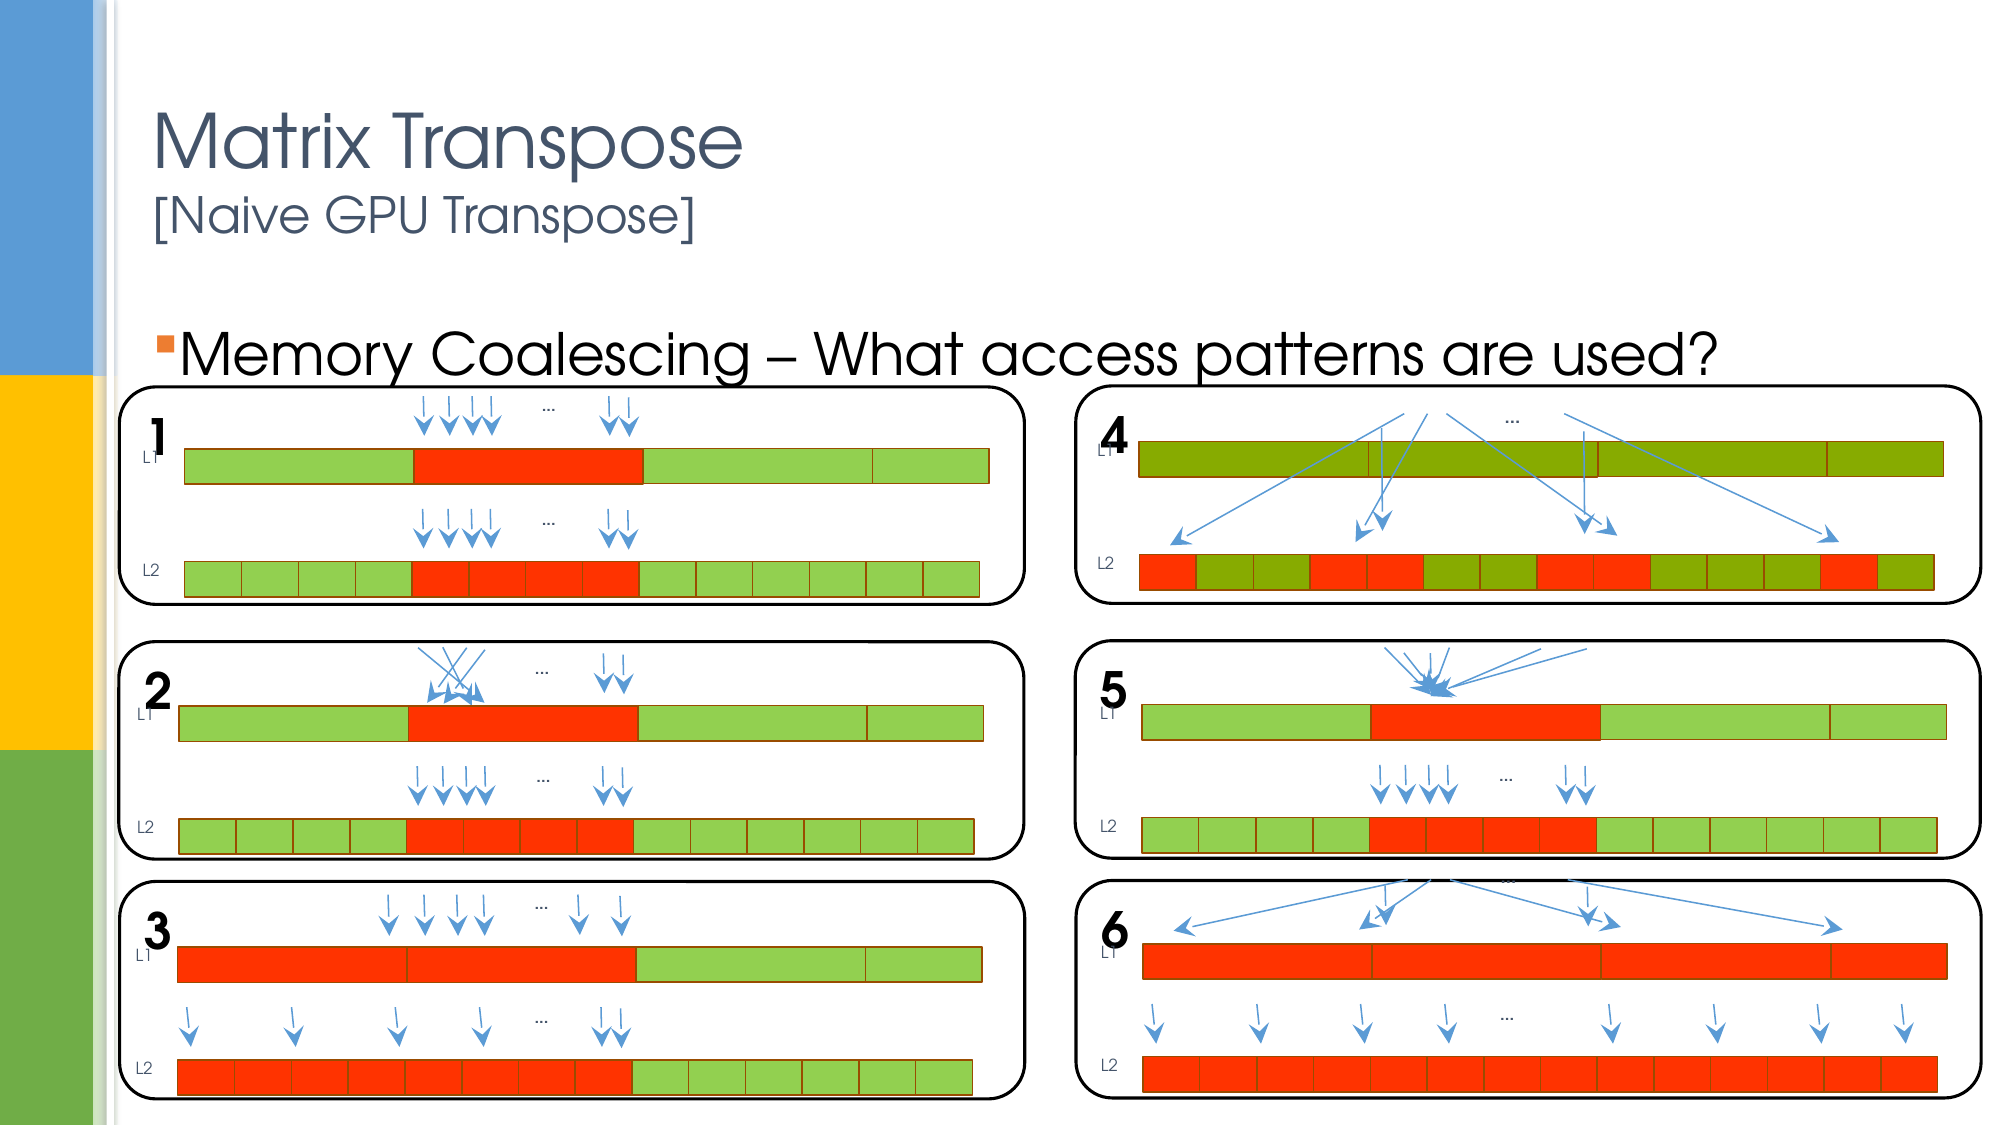

# Matrix Transpose [Naive GPU Transpose]
Memory Coalescing – What access patterns are used?
4
1
...
L1

...
L2

...
L1

L2

5
2
...
L1

...
L2

L1

...
L2

...
L1

...
L2

6
3
...
L1

...
L2